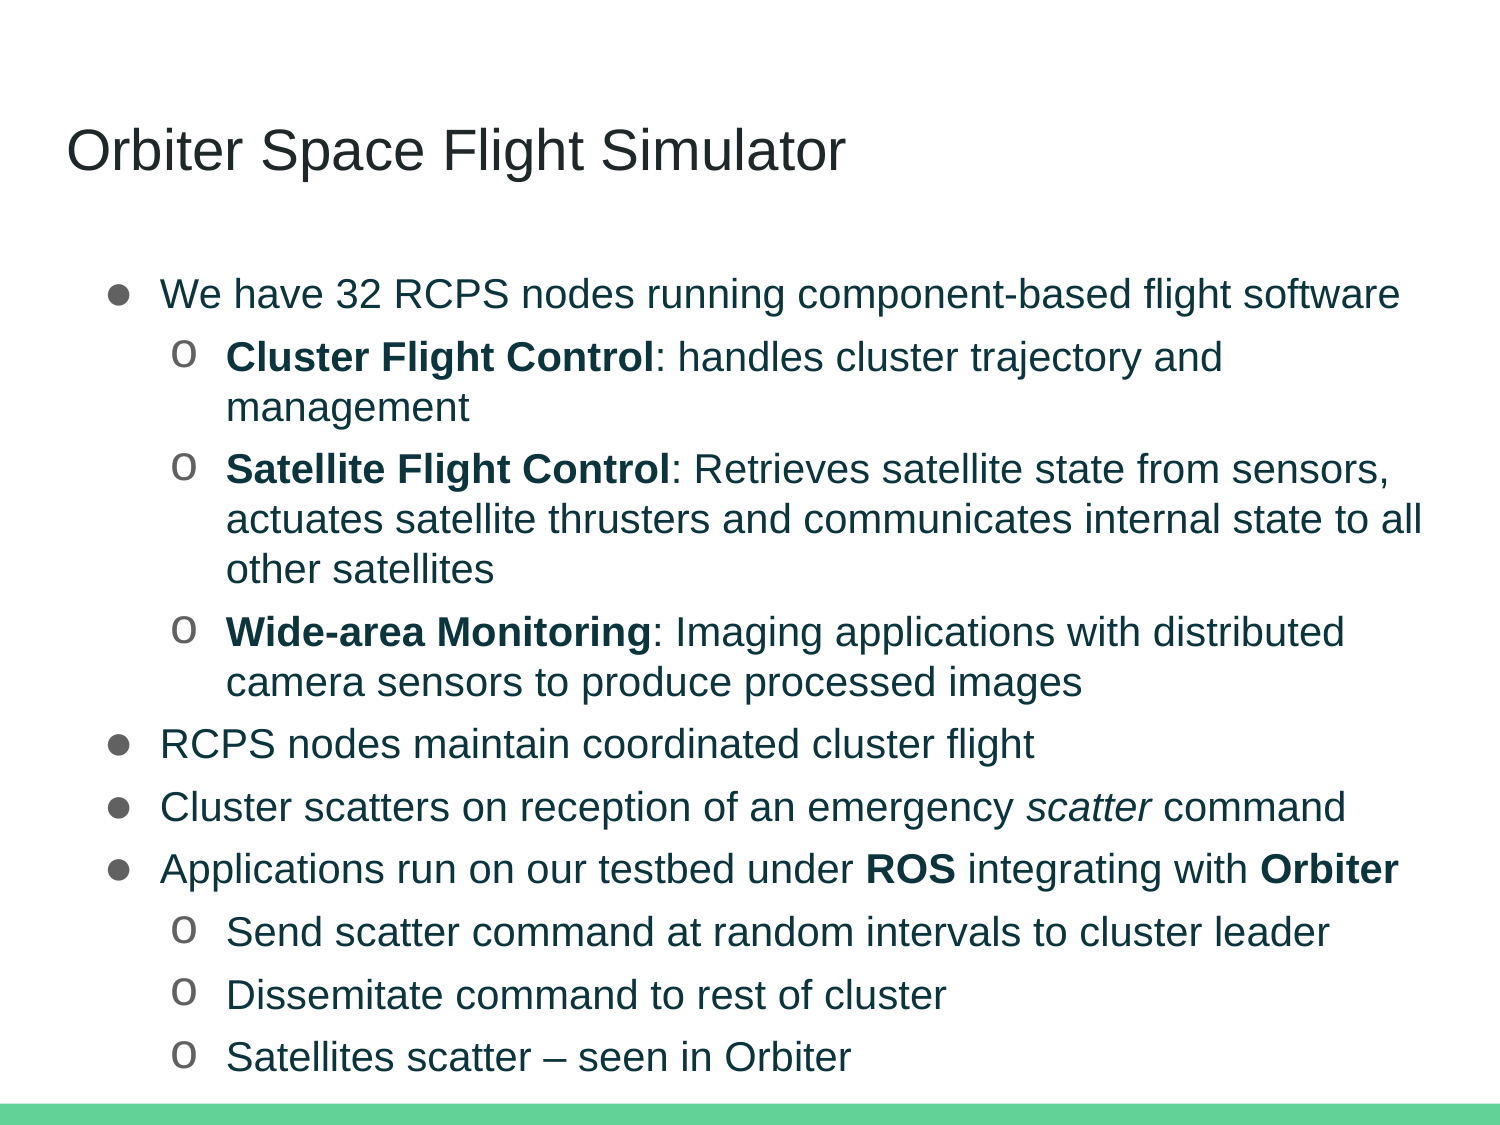

# Orbiter Space Flight Simulator
We have 32 RCPS nodes running component-based flight software
Cluster Flight Control: handles cluster trajectory and management
Satellite Flight Control: Retrieves satellite state from sensors, actuates satellite thrusters and communicates internal state to all other satellites
Wide-area Monitoring: Imaging applications with distributed camera sensors to produce processed images
RCPS nodes maintain coordinated cluster flight
Cluster scatters on reception of an emergency scatter command
Applications run on our testbed under ROS integrating with Orbiter
Send scatter command at random intervals to cluster leader
Dissemitate command to rest of cluster
Satellites scatter – seen in Orbiter